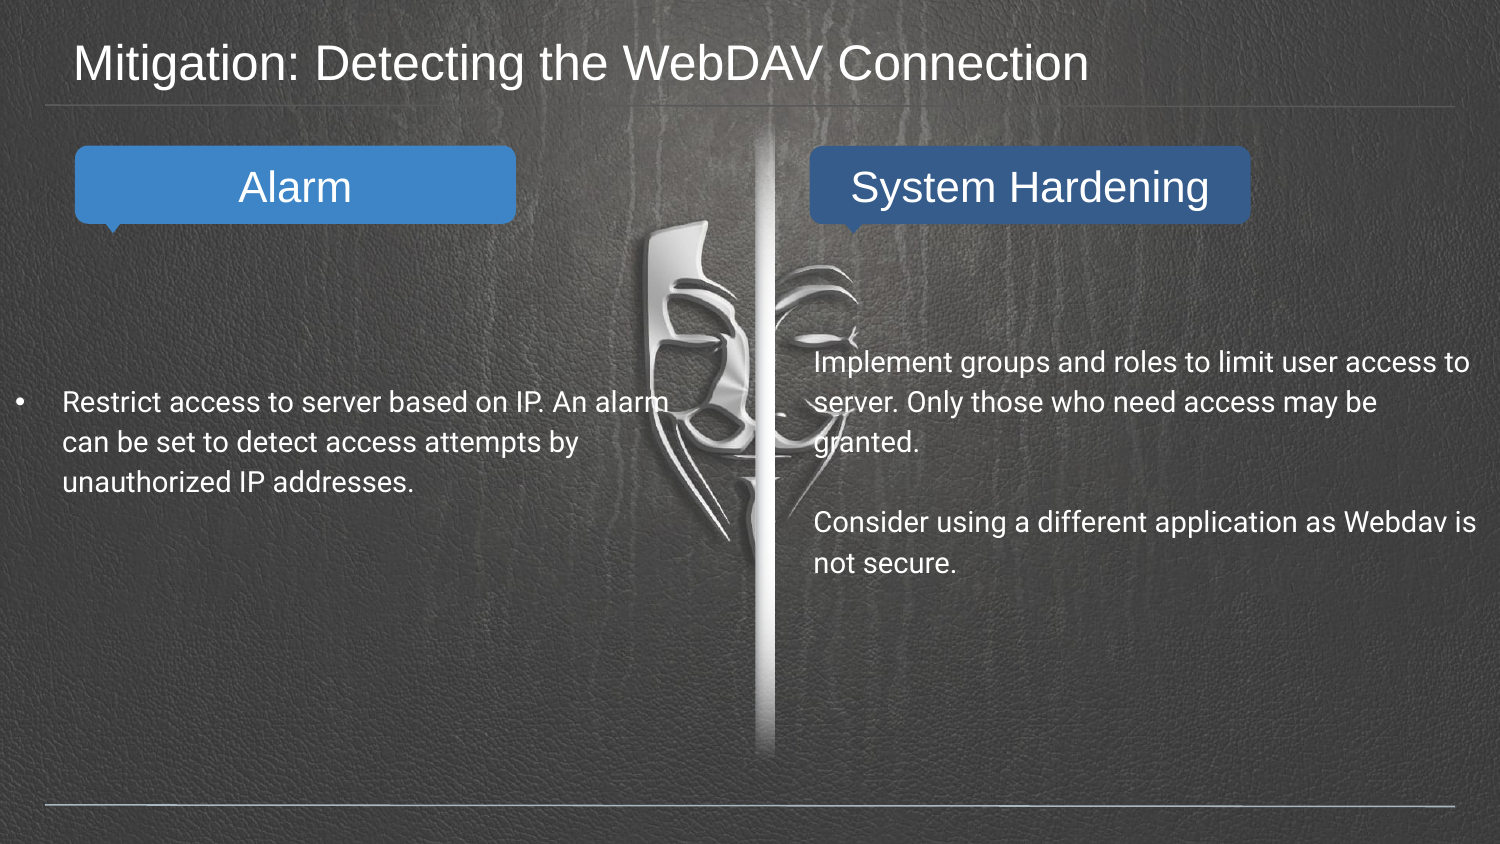

# Mitigation: Detecting the WebDAV Connection

Restrict access to server based on IP. An alarm can be set to detect access attempts by unauthorized IP addresses.

Implement groups and roles to limit user access to server. Only those who need access may be granted.

Consider using a different application as Webdav is not secure.